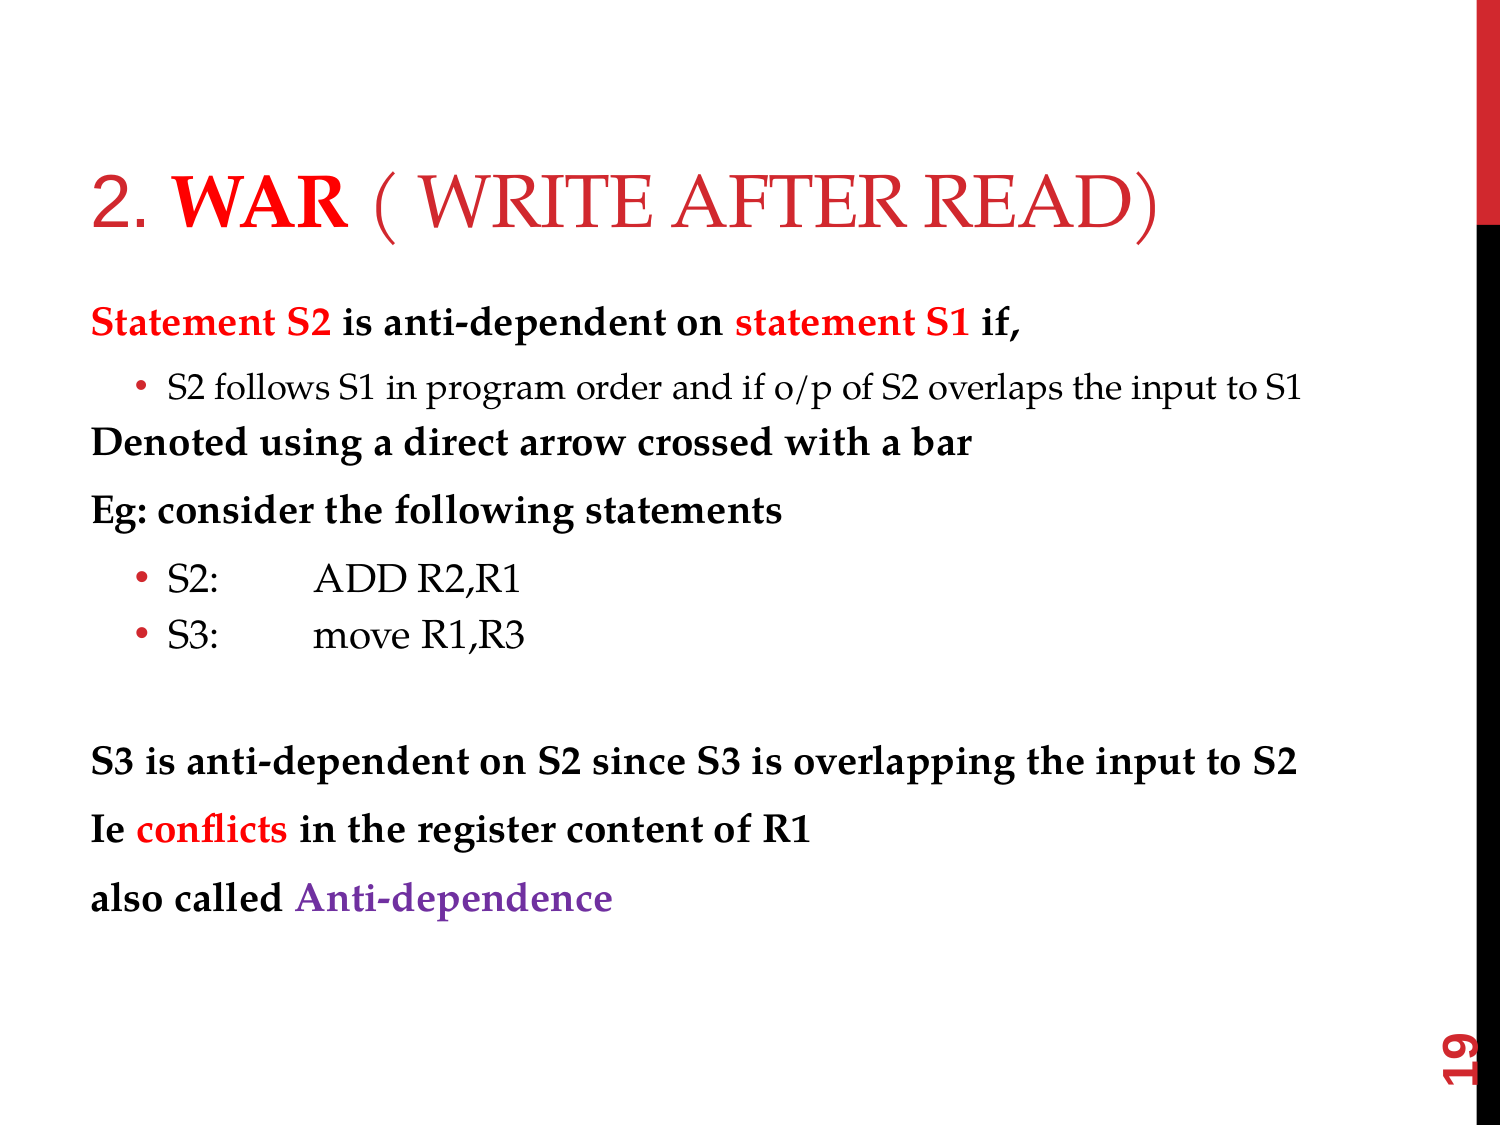

# 2. WAR ( Write After Read)
Statement S2 is anti-dependent on statement S1 if,
S2 follows S1 in program order and if o/p of S2 overlaps the input to S1
Denoted using a direct arrow crossed with a bar
Eg: consider the following statements
S2:	ADD R2,R1
S3:	move R1,R3

S3 is anti-dependent on S2 since S3 is overlapping the input to S2
Ie conflicts in the register content of R1
also called Anti-dependence

19